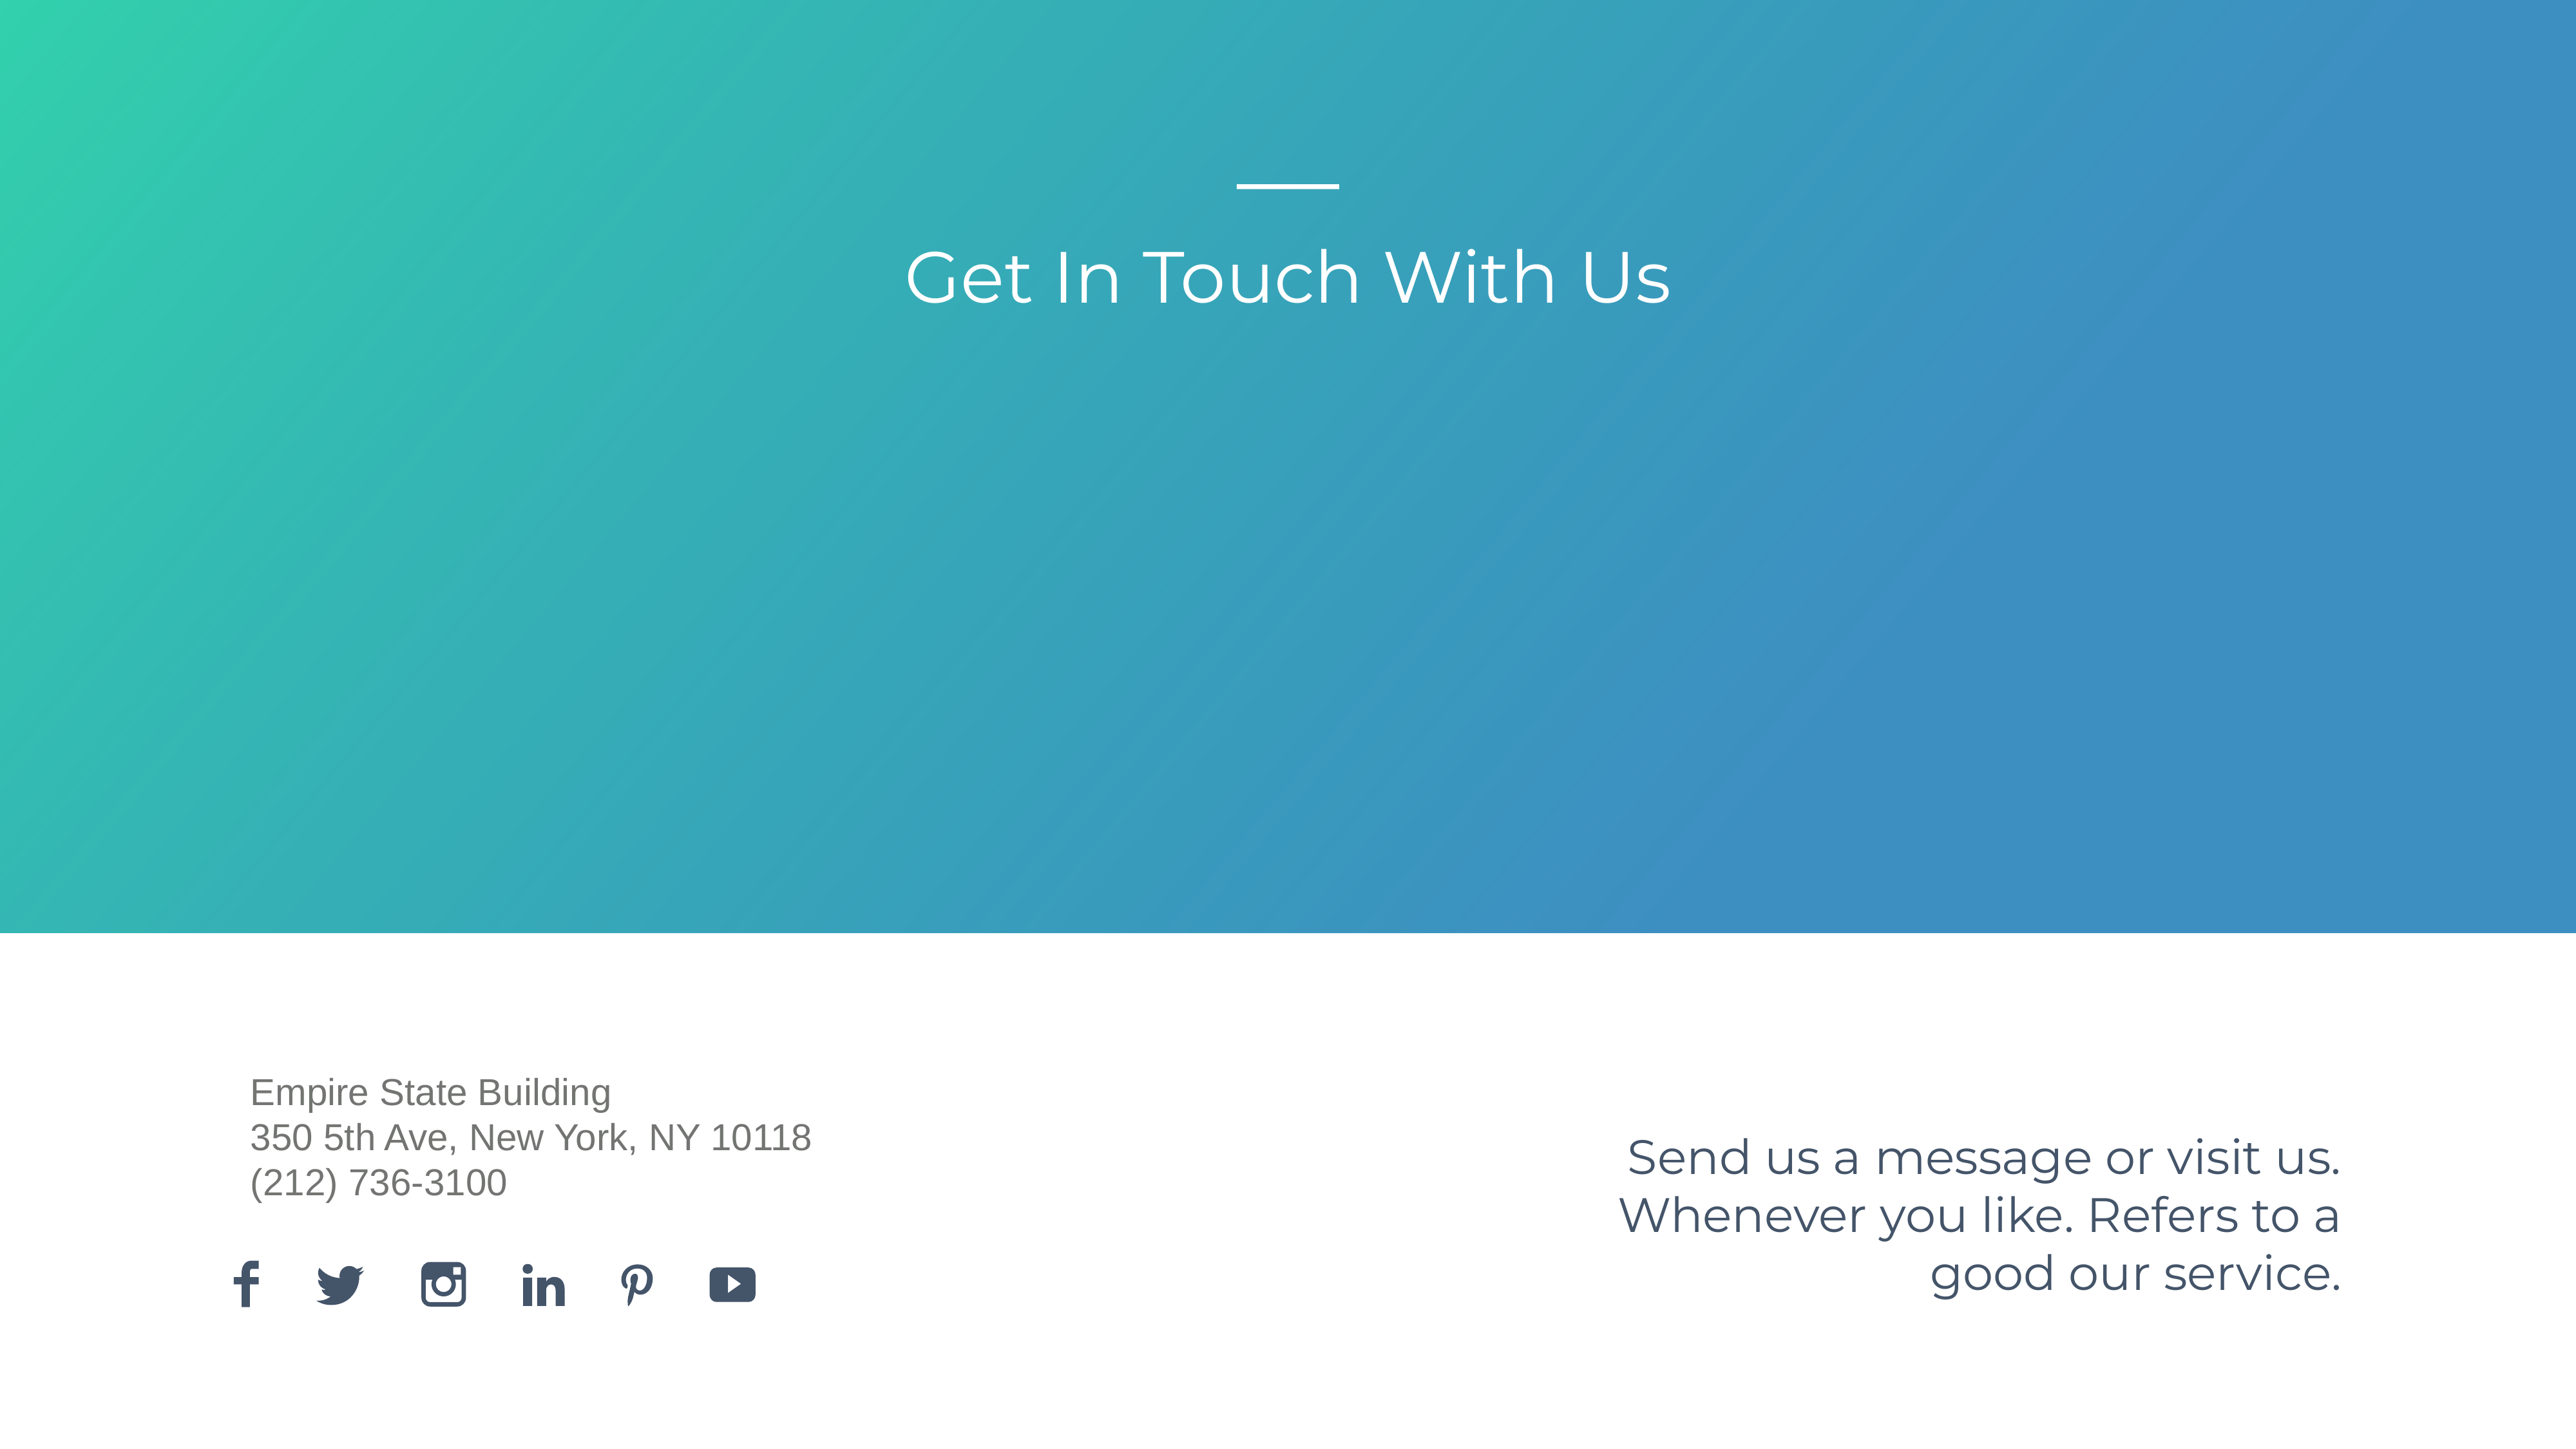

Get In Touch With Us
Empire State Building
350 5th Ave, New York, NY 10118
(212) 736-3100

Send us a message or visit us. Whenever you like. Refers to a good our service.